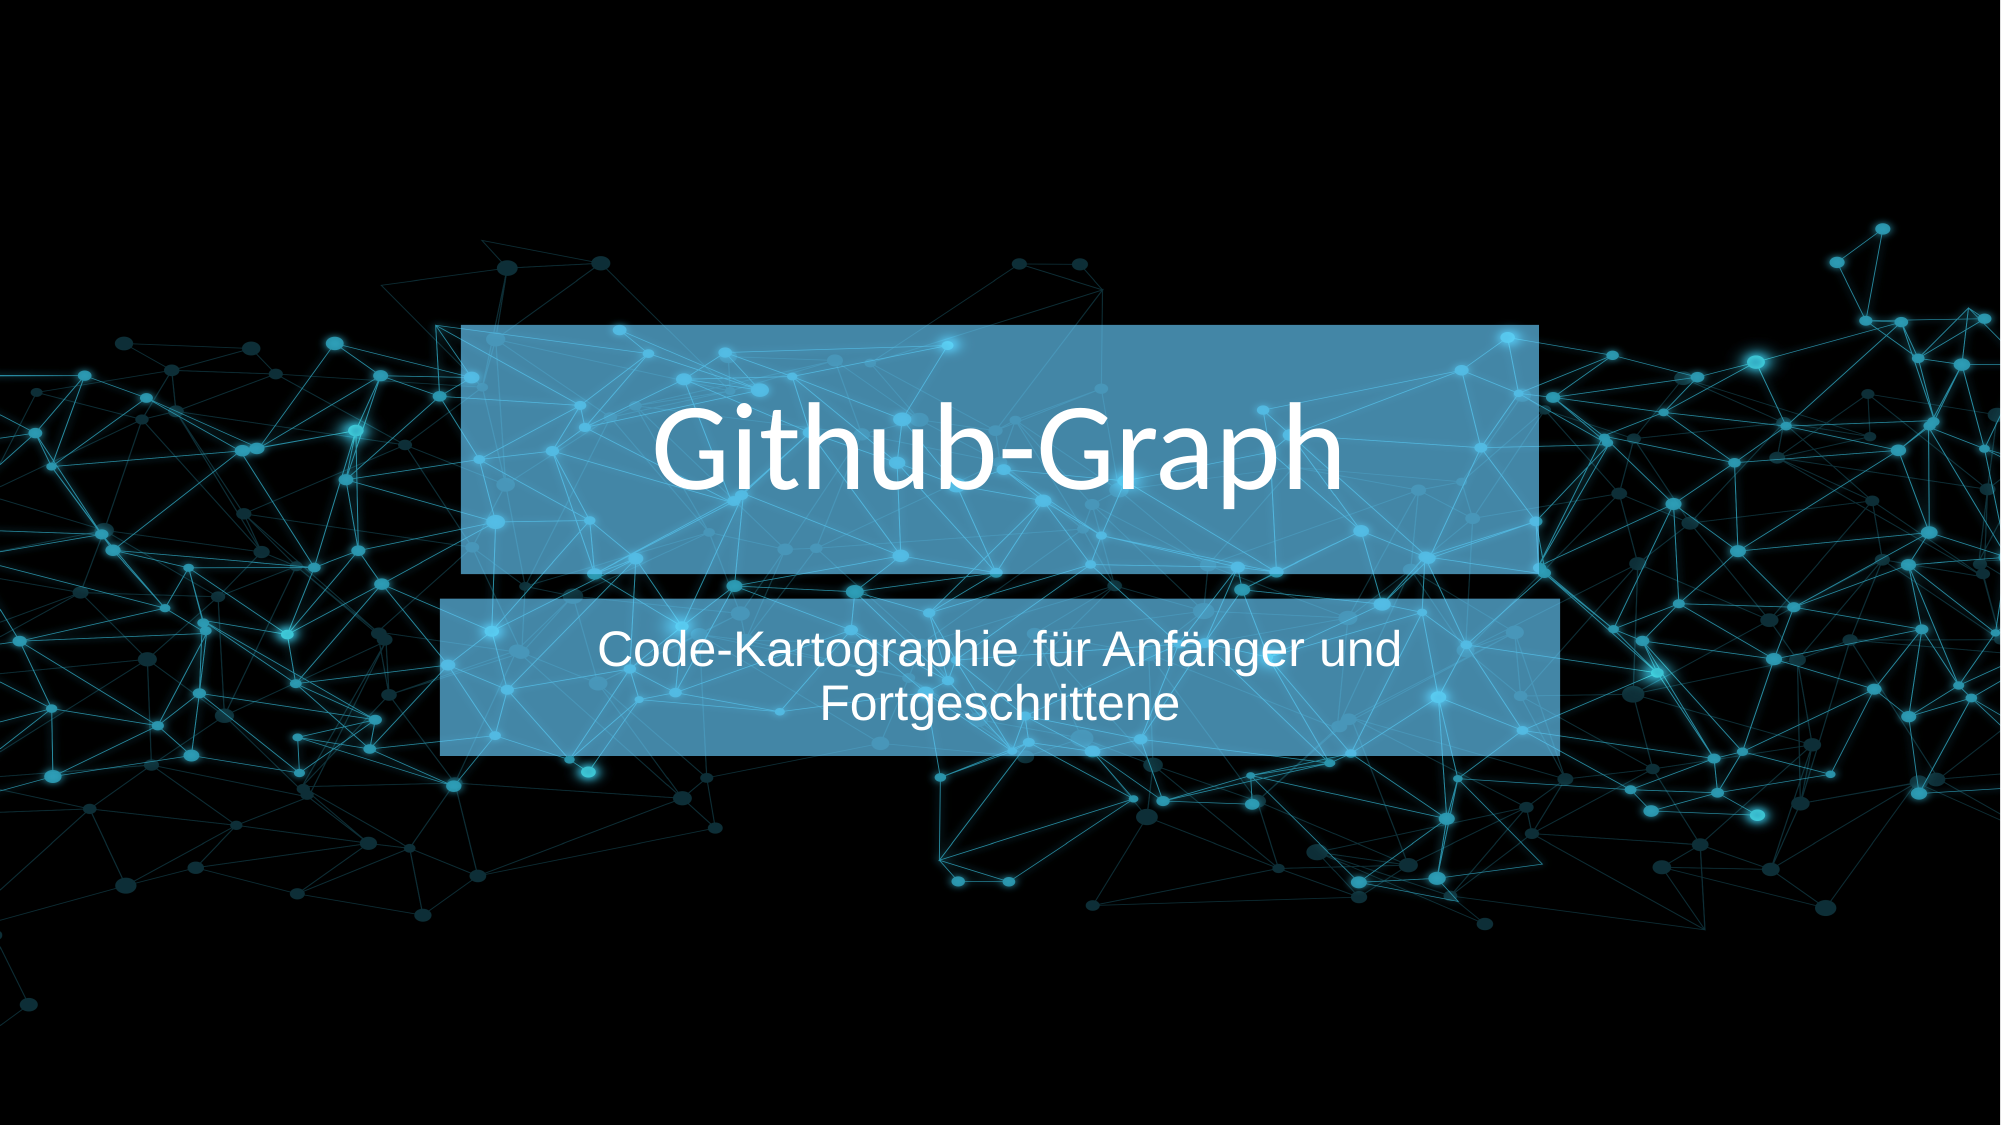

# Github-Graph
Code-Kartographie für Anfänger und Fortgeschrittene